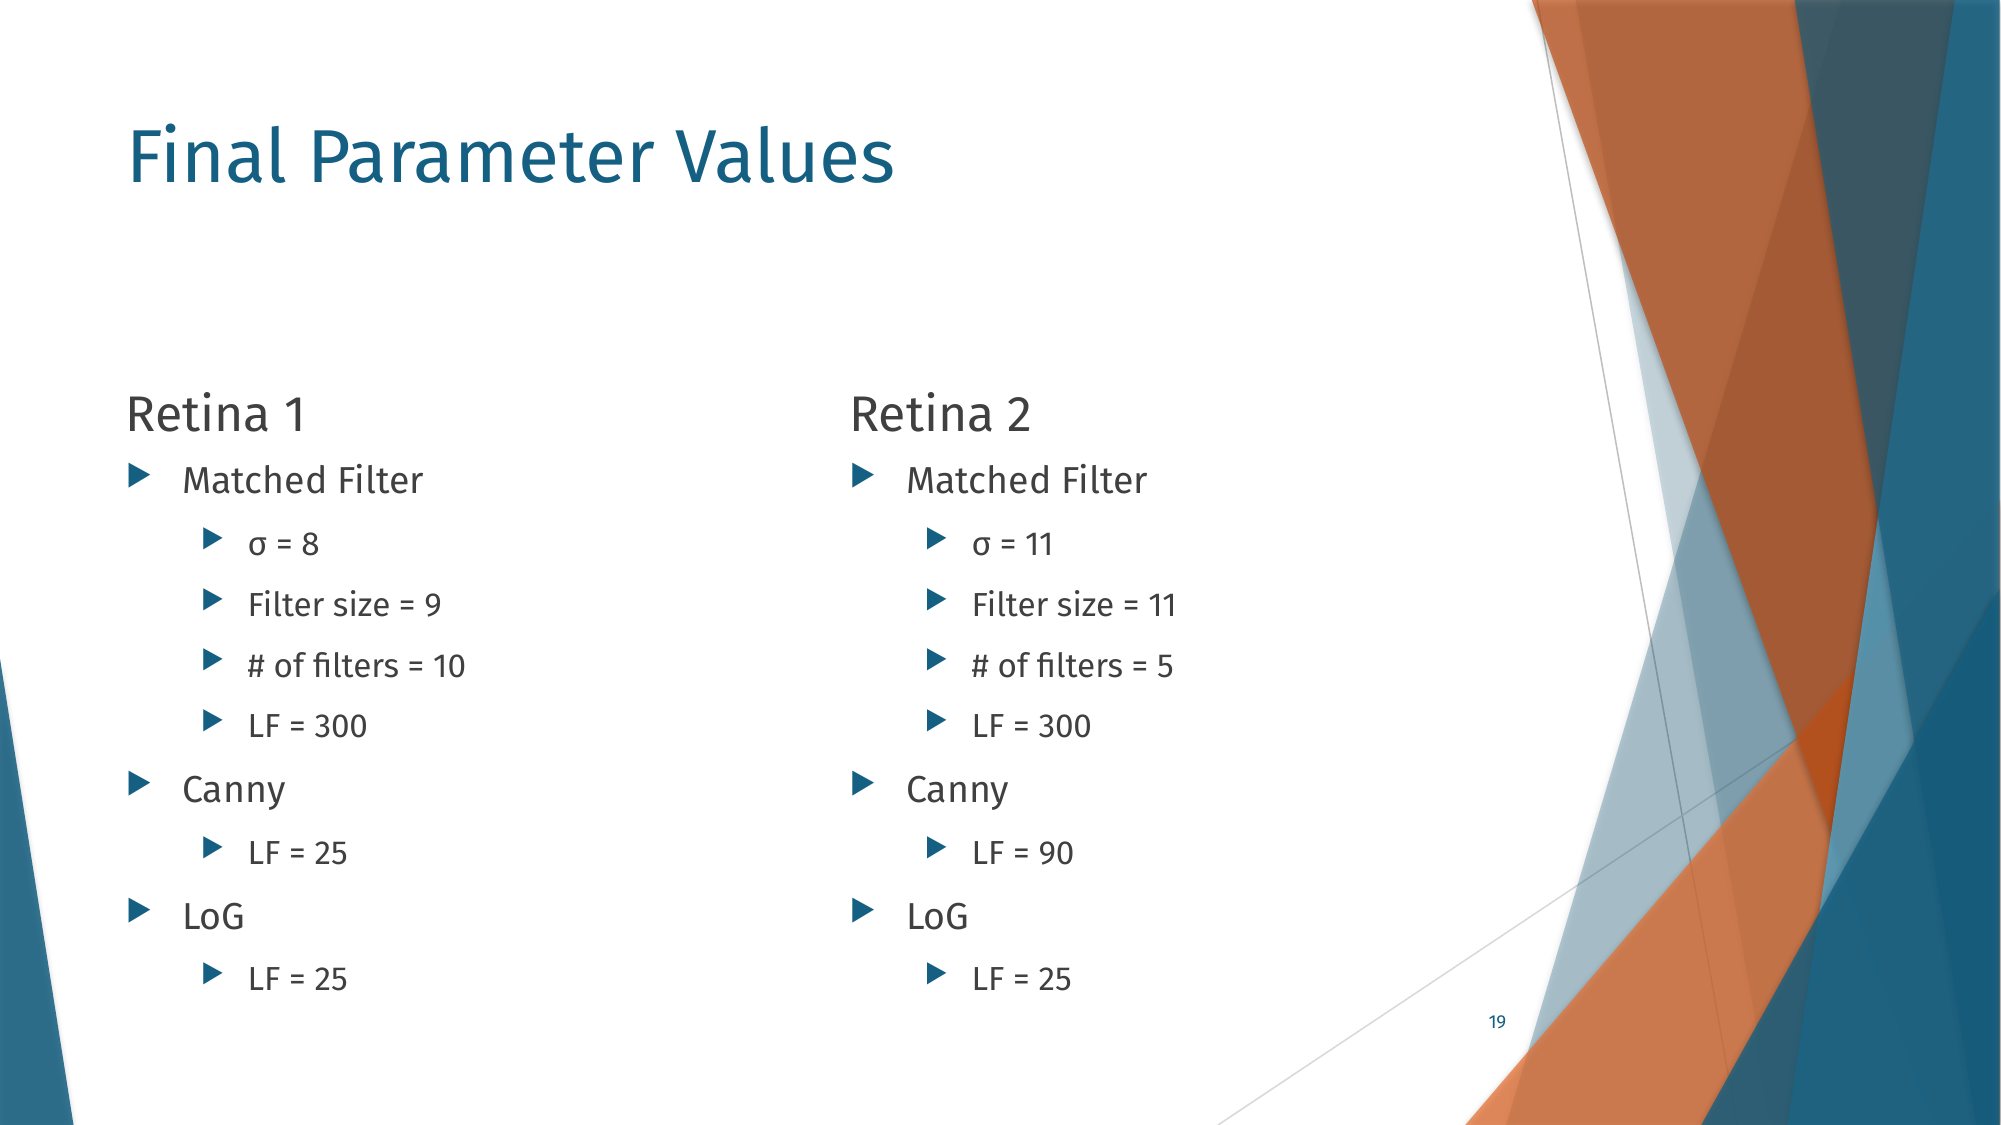

# Final Parameter Values
Retina 1
Retina 2
Matched Filter
σ = 8
Filter size = 9
# of filters = 10
LF = 300
Canny
LF = 25
LoG
LF = 25
Matched Filter
σ = 11
Filter size = 11
# of filters = 5
LF = 300
Canny
LF = 90
LoG
LF = 25
19